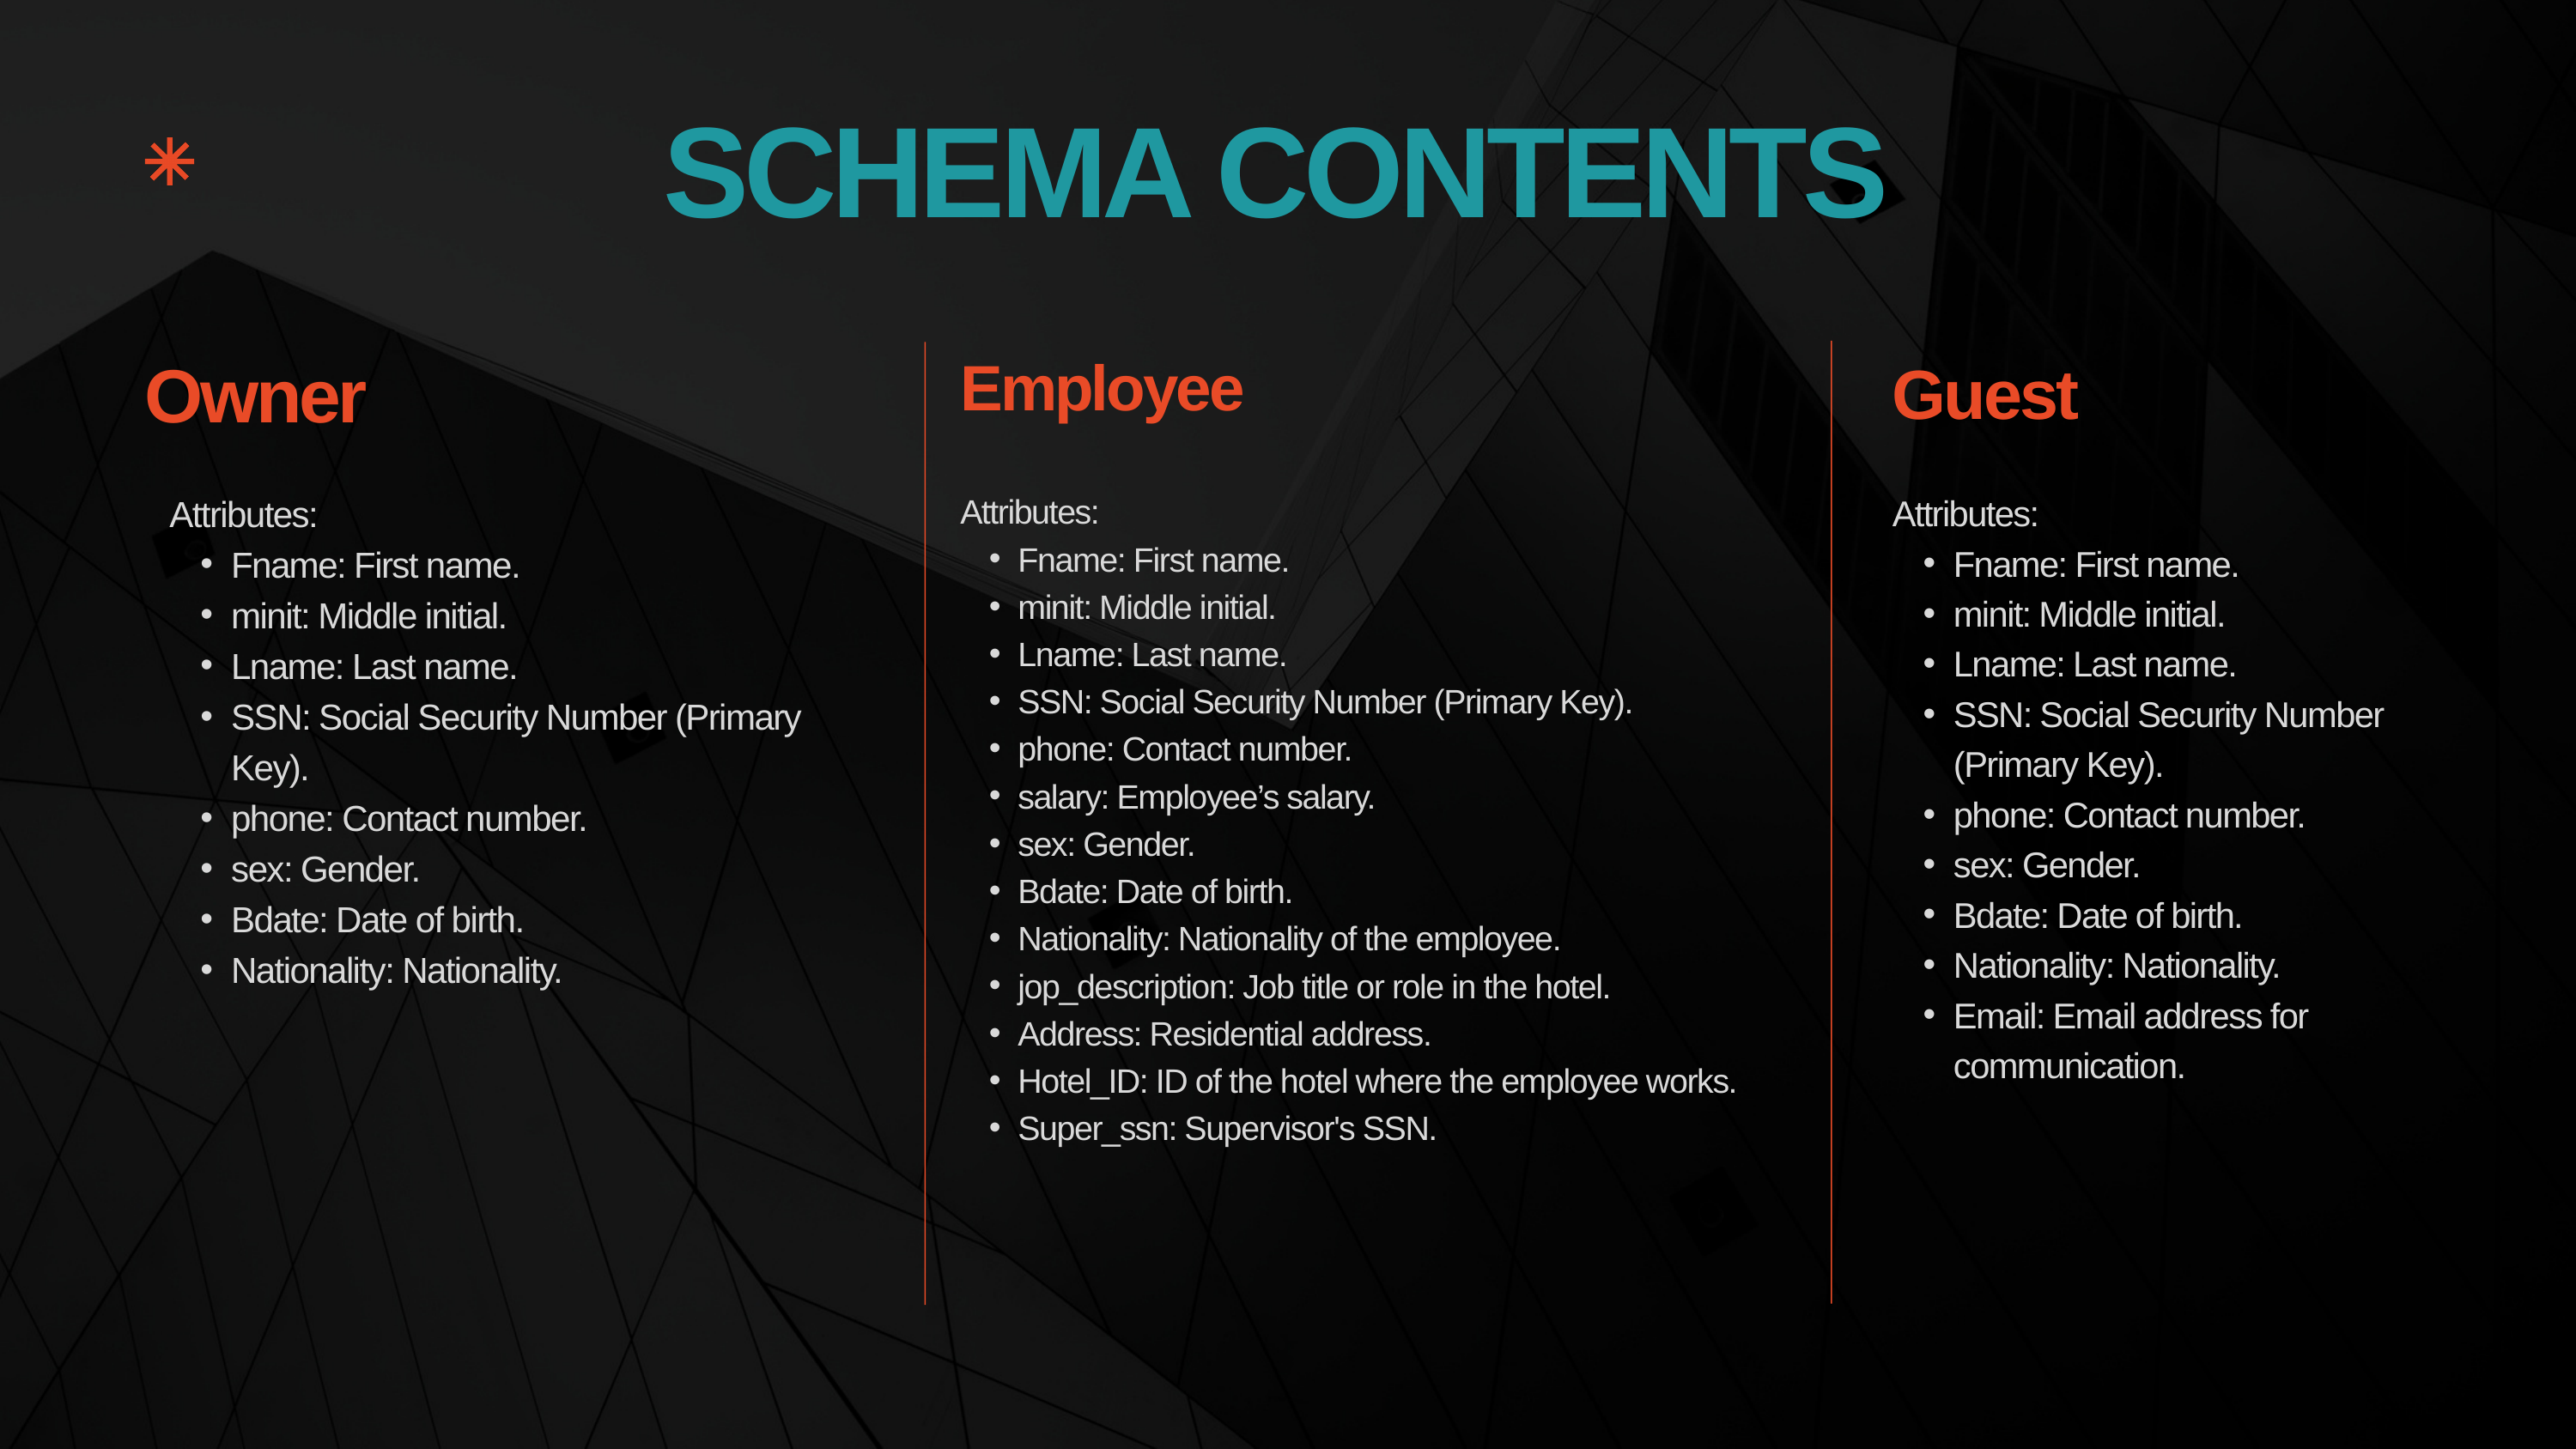

SCHEMA CONTENTS

Owner
Employee
Guest

Attributes:
Fname: First name.
minit: Middle initial.
Lname: Last name.
SSN: Social Security Number (Primary Key).
phone: Contact number.
sex: Gender.
Bdate: Date of birth.
Nationality: Nationality.

Attributes:
Fname: First name.
minit: Middle initial.
Lname: Last name.
SSN: Social Security Number (Primary Key).
phone: Contact number.
salary: Employee’s salary.
sex: Gender.
Bdate: Date of birth.
Nationality: Nationality of the employee.
jop_description: Job title or role in the hotel.
Address: Residential address.
Hotel_ID: ID of the hotel where the employee works.
Super_ssn: Supervisor's SSN.

Attributes:
Fname: First name.
minit: Middle initial.
Lname: Last name.
SSN: Social Security Number (Primary Key).
phone: Contact number.
sex: Gender.
Bdate: Date of birth.
Nationality: Nationality.
Email: Email address for communication.